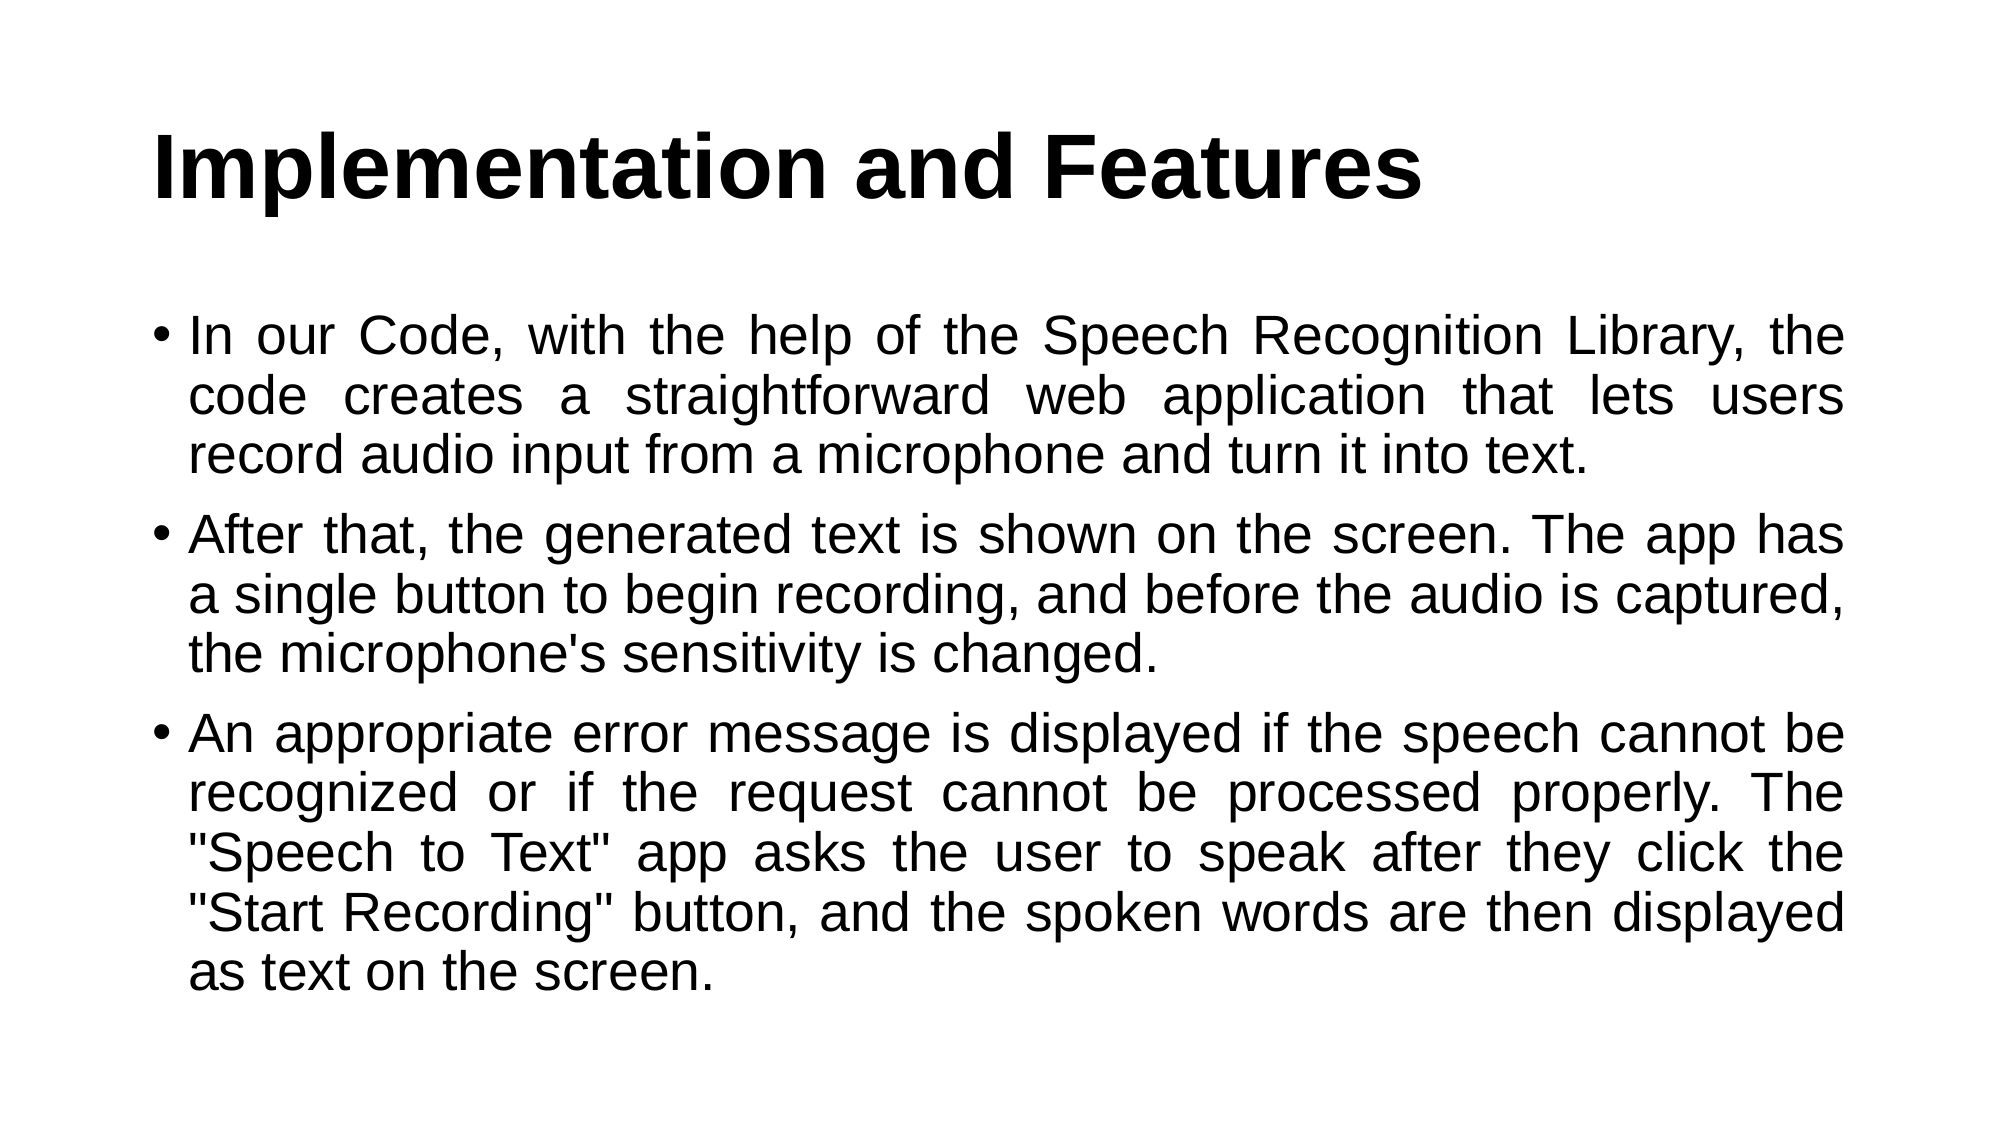

# Implementation and Features
In our Code, with the help of the Speech Recognition Library, the code creates a straightforward web application that lets users record audio input from a microphone and turn it into text.
After that, the generated text is shown on the screen. The app has a single button to begin recording, and before the audio is captured, the microphone's sensitivity is changed.
An appropriate error message is displayed if the speech cannot be recognized or if the request cannot be processed properly. The "Speech to Text" app asks the user to speak after they click the "Start Recording" button, and the spoken words are then displayed as text on the screen.